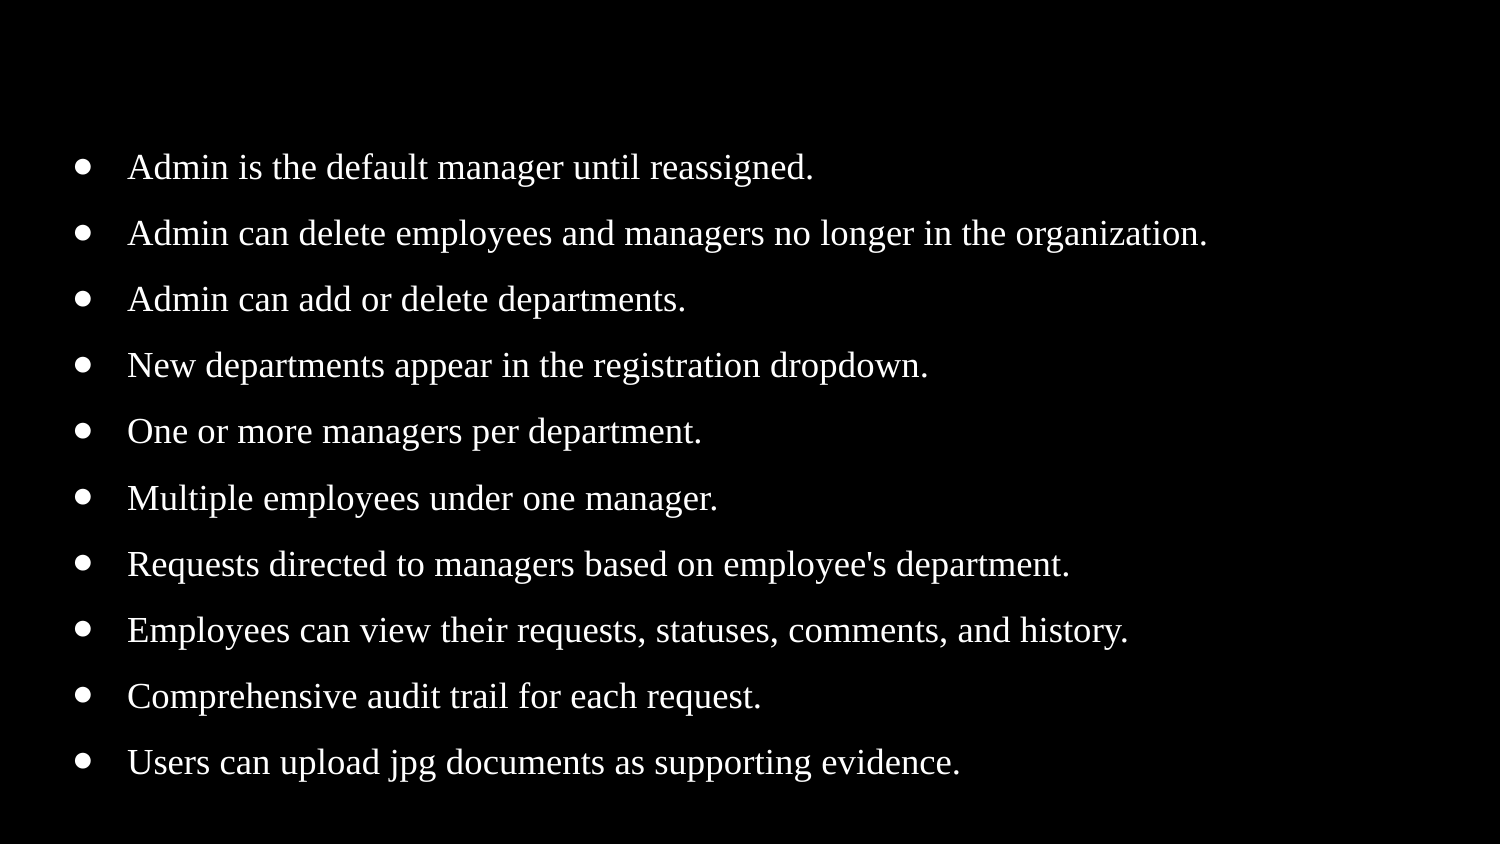

# Admin is the default manager until reassigned.
Admin can delete employees and managers no longer in the organization.
Admin can add or delete departments.
New departments appear in the registration dropdown.
One or more managers per department.
Multiple employees under one manager.
Requests directed to managers based on employee's department.
Employees can view their requests, statuses, comments, and history.
Comprehensive audit trail for each request.
Users can upload jpg documents as supporting evidence.